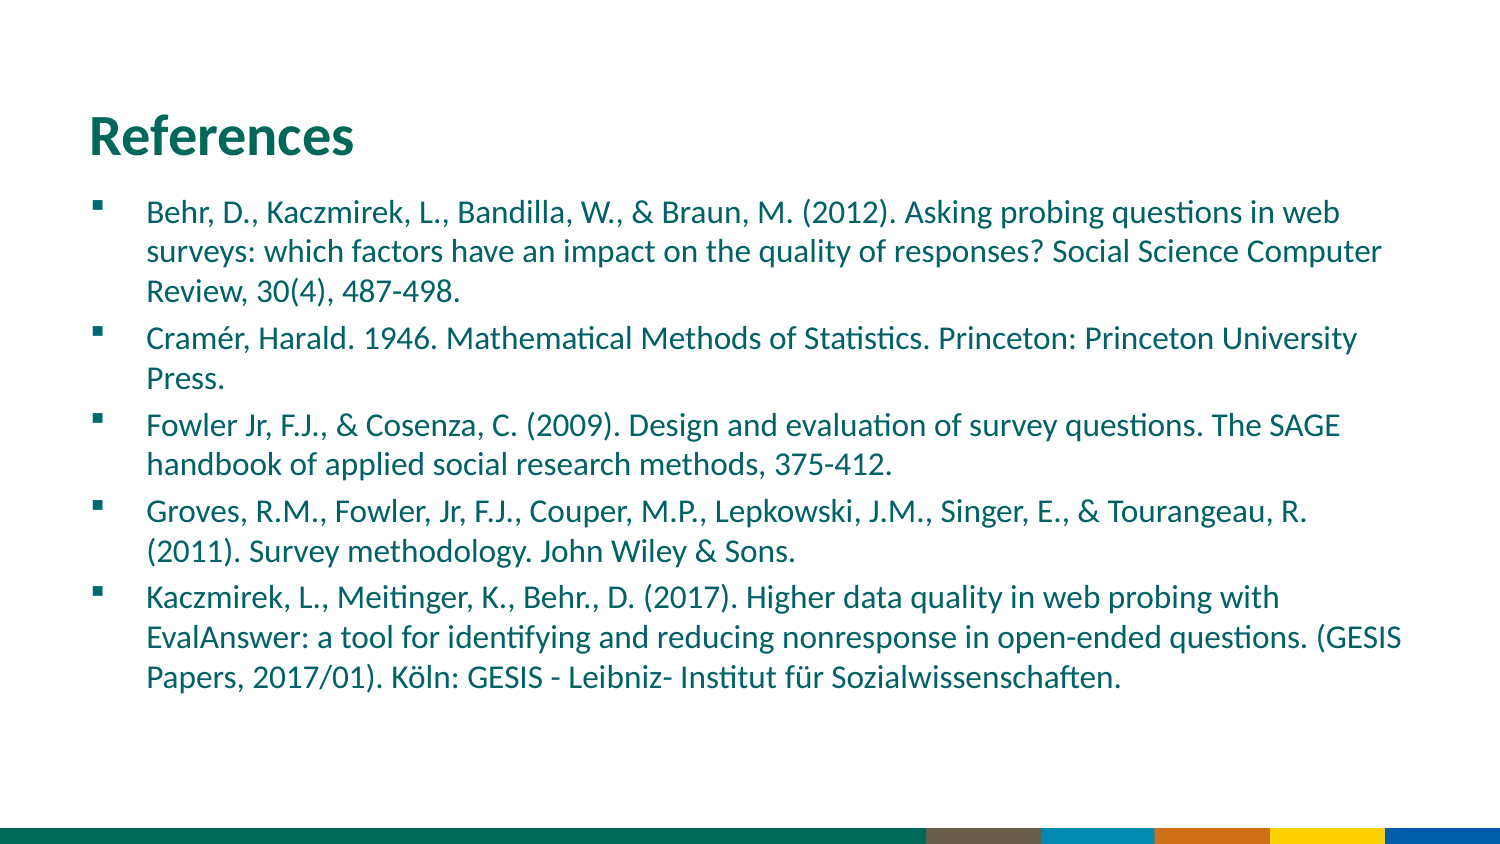

# References
Behr, D., Kaczmirek, L., Bandilla, W., & Braun, M. (2012). Asking probing questions in web surveys: which factors have an impact on the quality of responses? Social Science Computer Review, 30(4), 487-498.
Cramér, Harald. 1946. Mathematical Methods of Statistics. Princeton: Princeton University Press.
Fowler Jr, F.J., & Cosenza, C. (2009). Design and evaluation of survey questions. The SAGE handbook of applied social research methods, 375-412.
Groves, R.M., Fowler, Jr, F.J., Couper, M.P., Lepkowski, J.M., Singer, E., & Tourangeau, R. (2011). Survey methodology. John Wiley & Sons.
Kaczmirek, L., Meitinger, K., Behr., D. (2017). Higher data quality in web probing with EvalAnswer: a tool for identifying and reducing nonresponse in open-ended questions. (GESIS Papers, 2017/01). Köln: GESIS - Leibniz- Institut für Sozialwissenschaften.